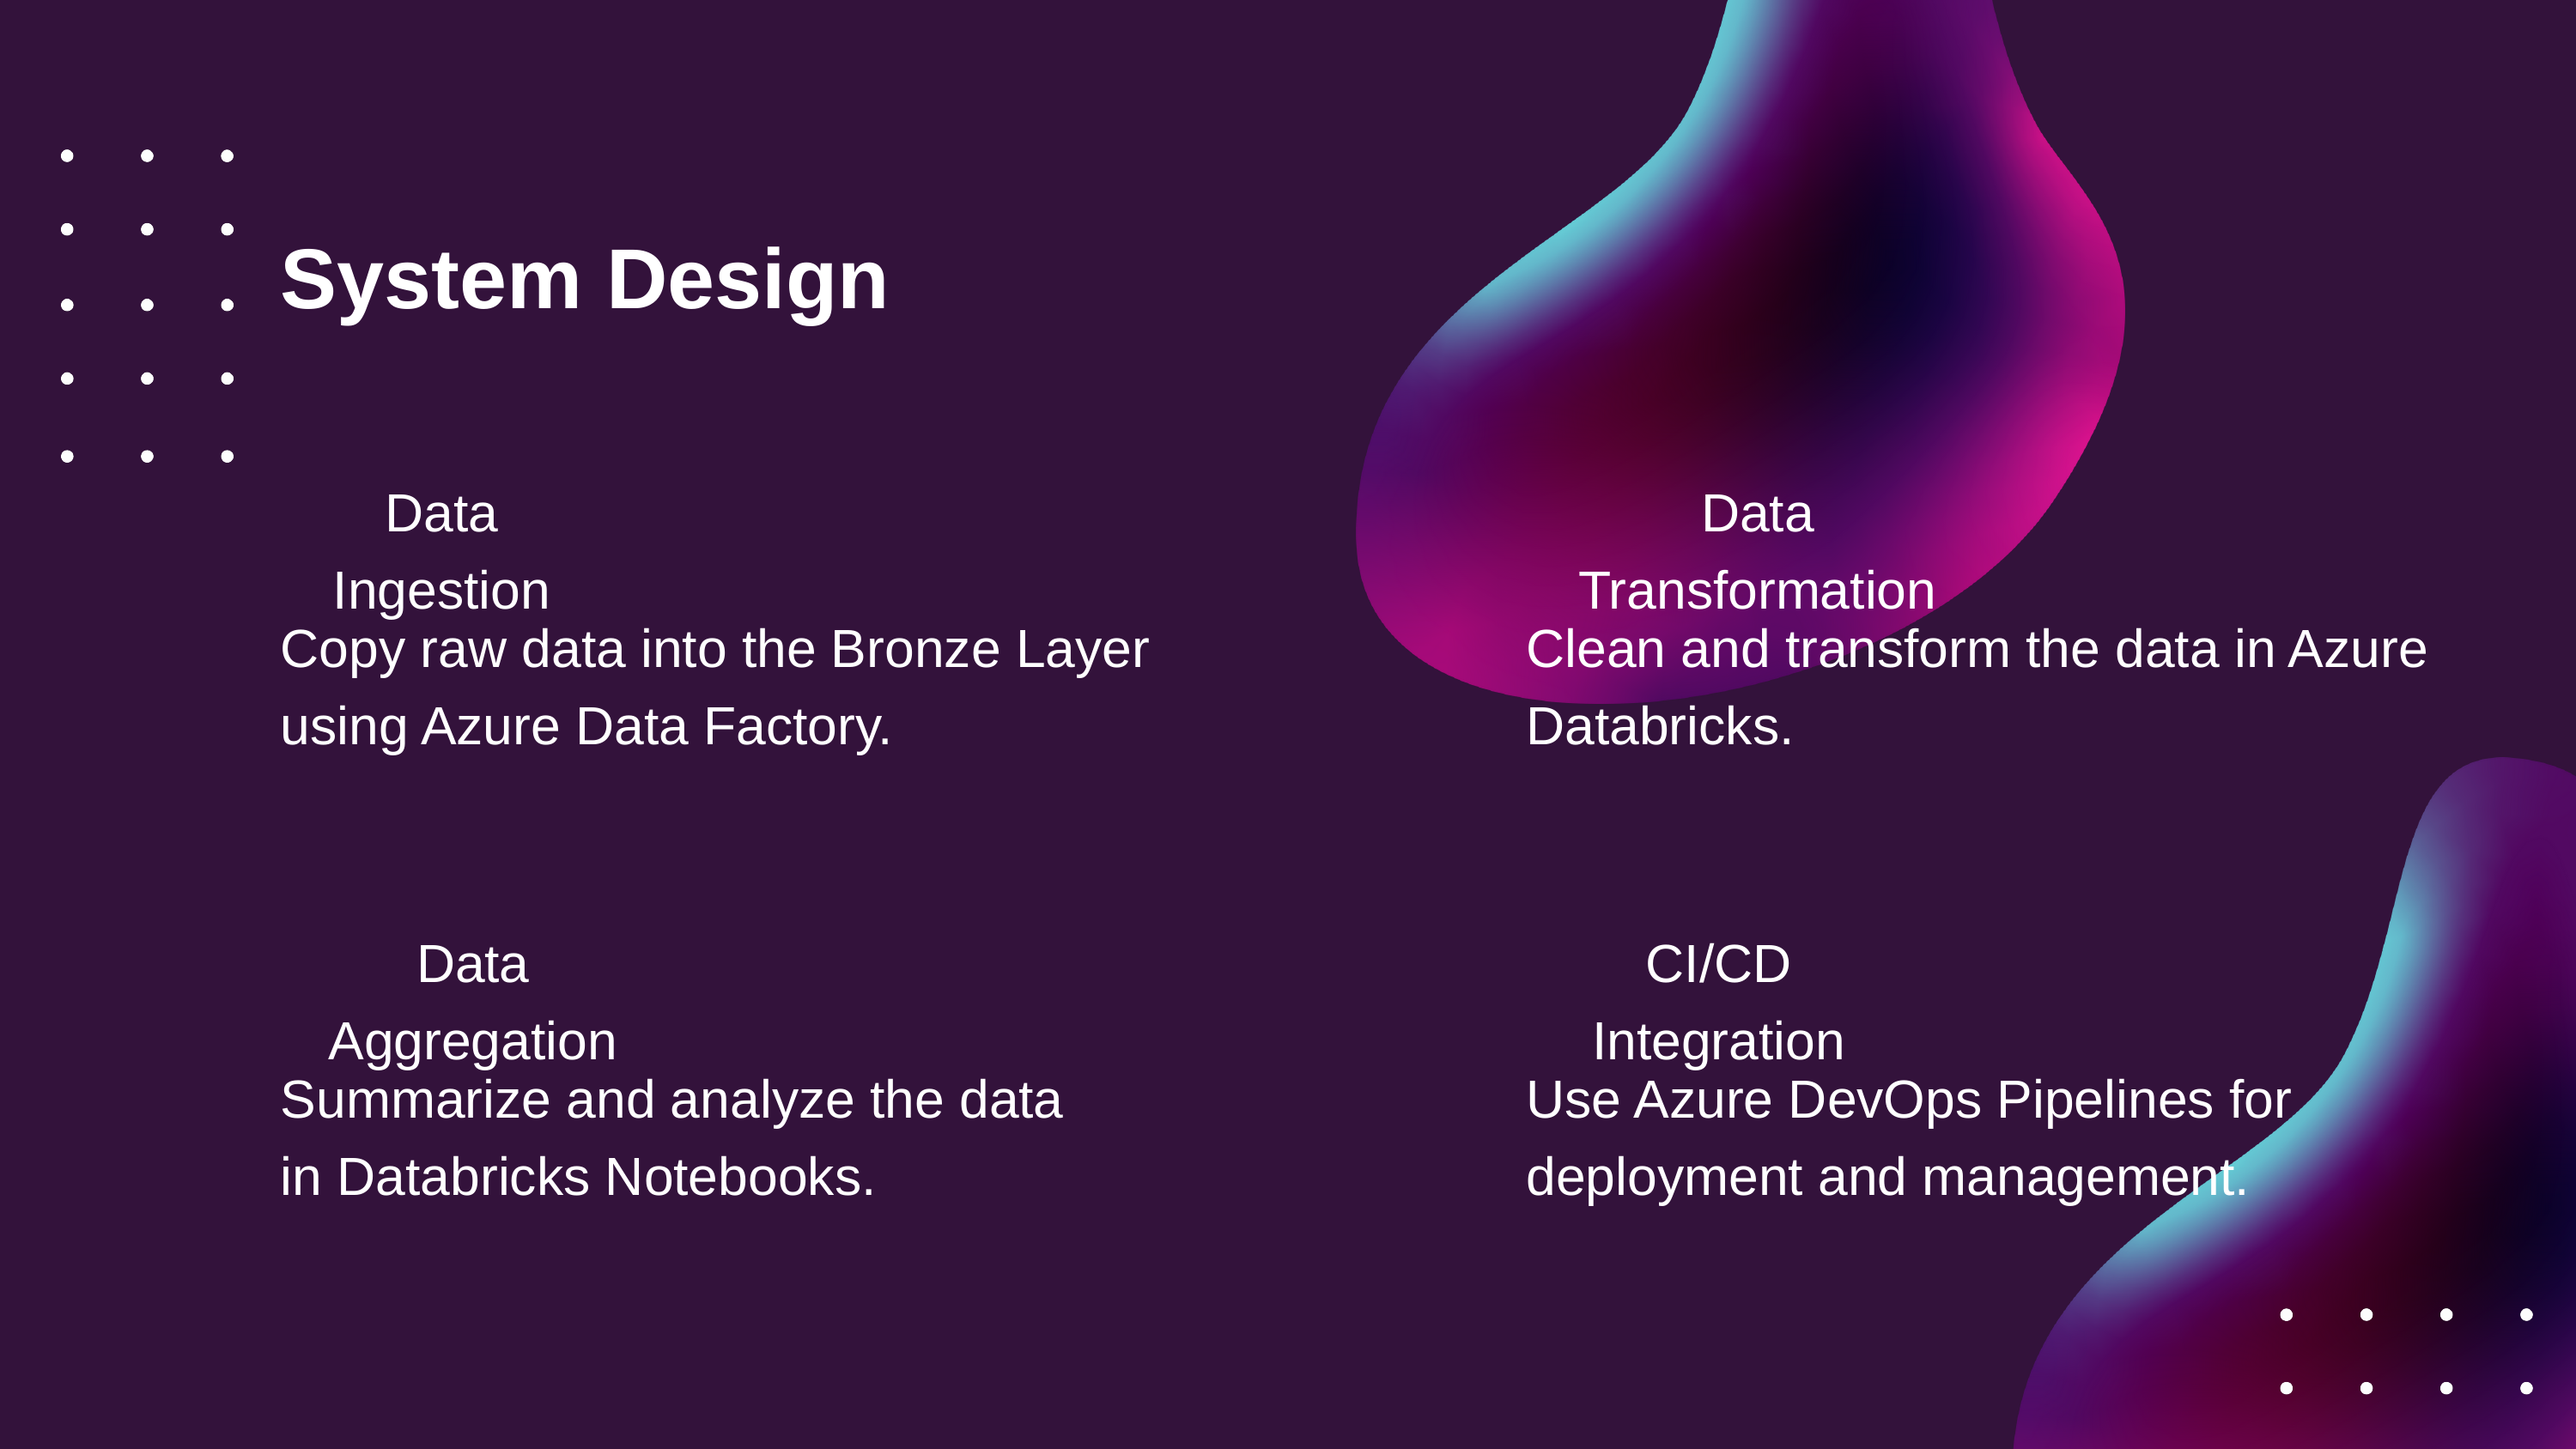

System Design
Data Ingestion
Data Transformation
Copy raw data into the Bronze Layer using Azure Data Factory.
Clean and transform the data in Azure Databricks.

Data Aggregation
CI/CD Integration
Summarize and analyze the data in Databricks Notebooks.
Use Azure DevOps Pipelines for deployment and management.